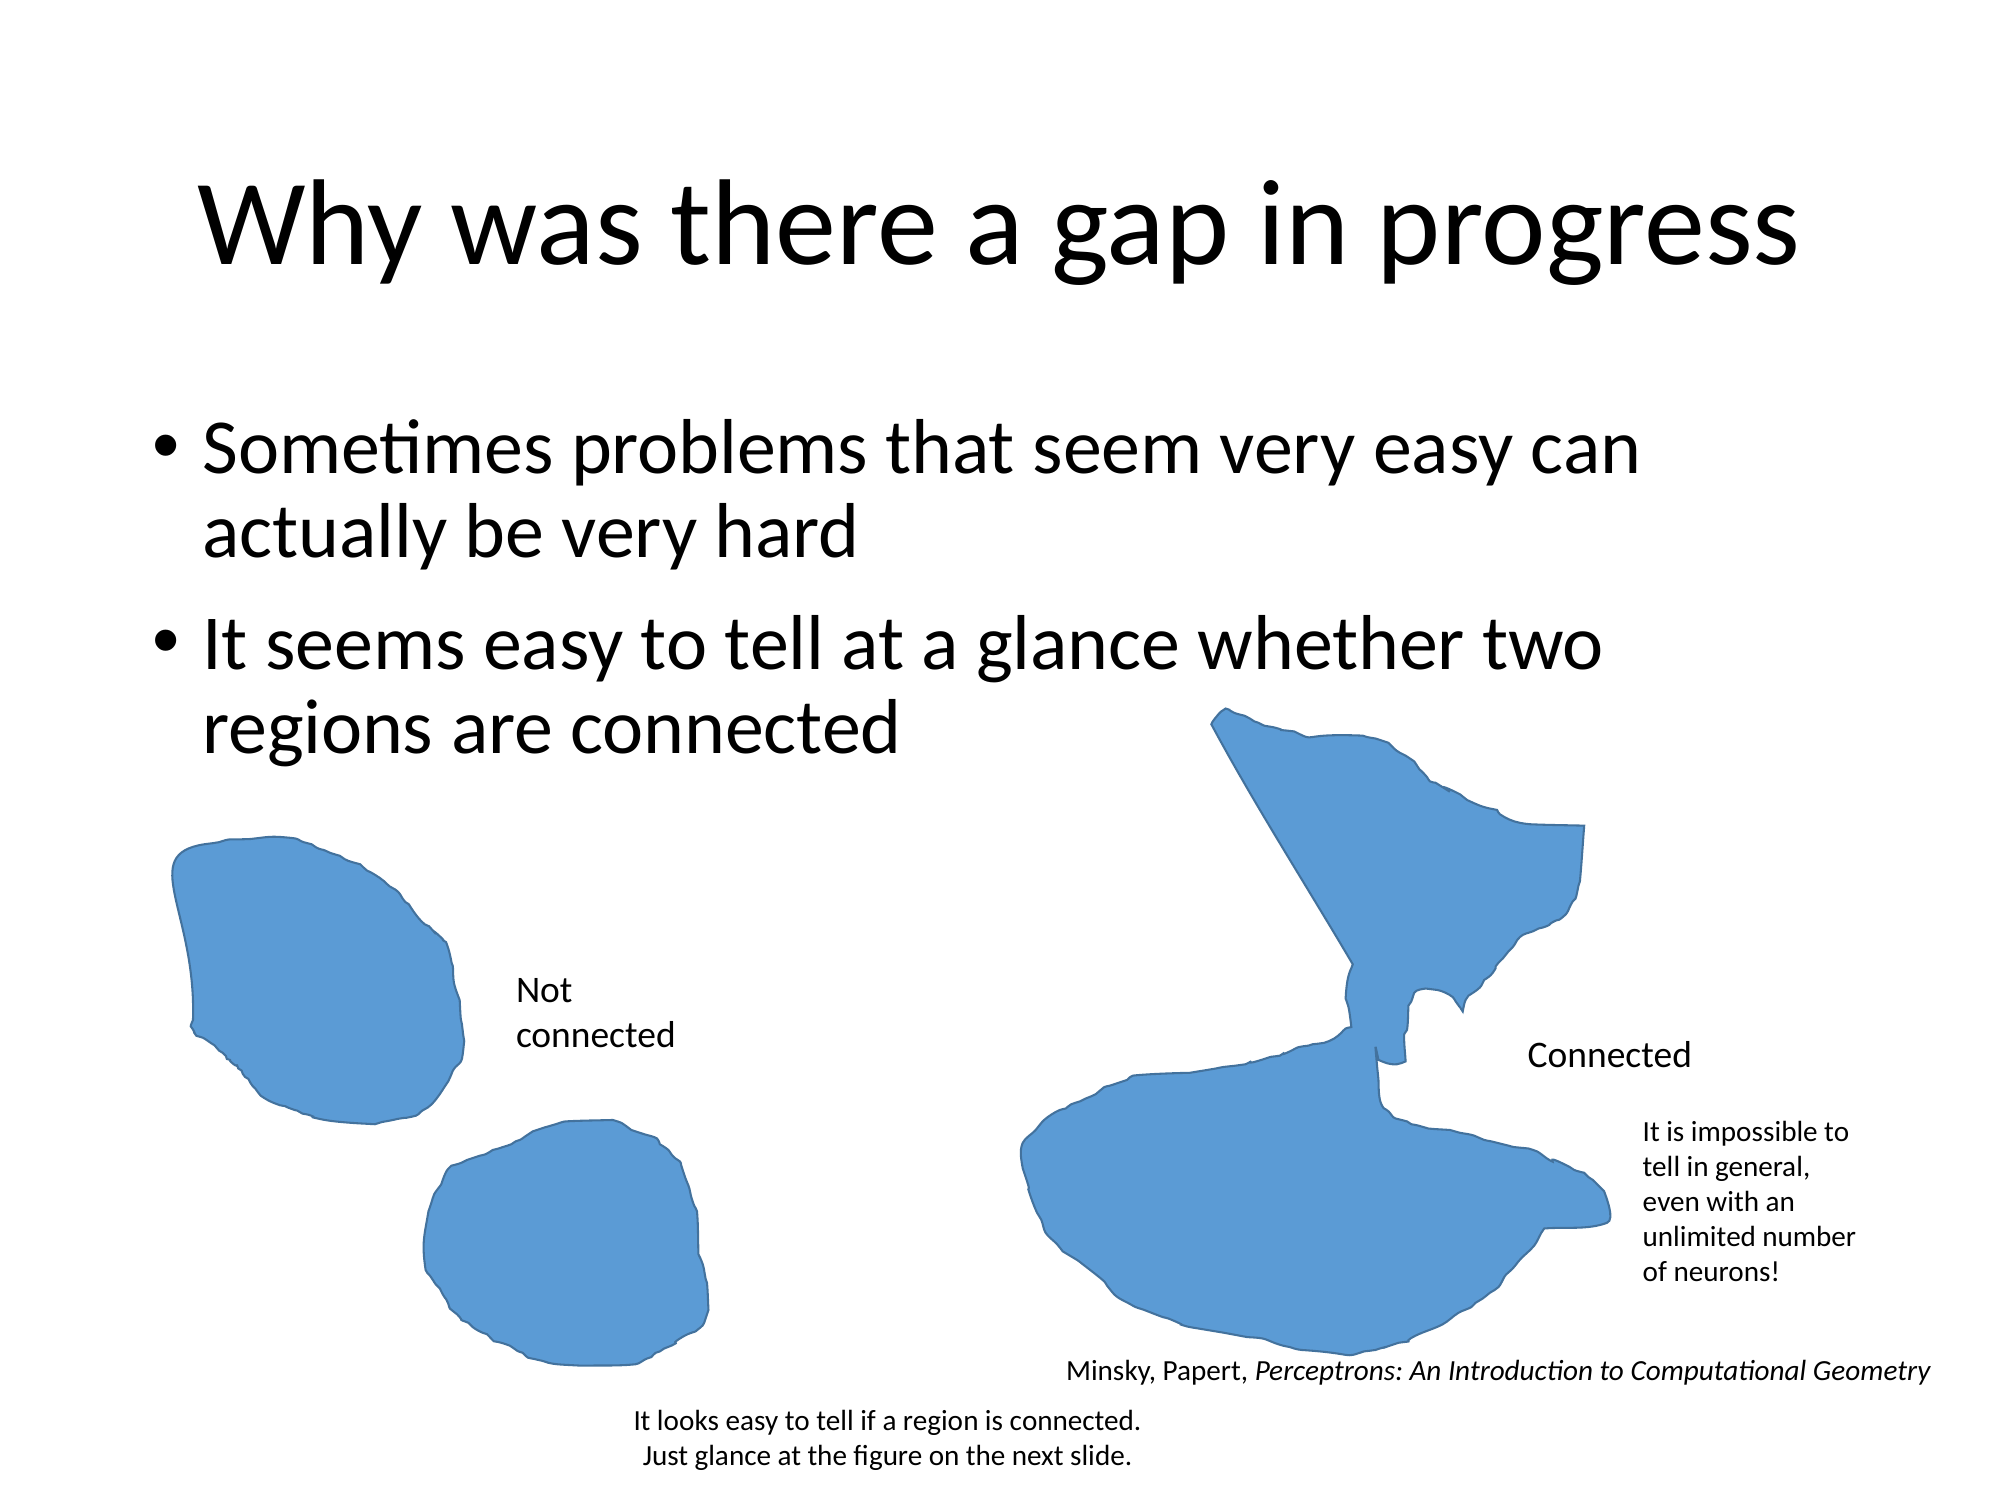

# Why was there a gap in progress
Sometimes problems that seem very easy can actually be very hard
It seems easy to tell at a glance whether two regions are connected

Not connected
Connected
It is impossible to tell in general, even with an unlimited number of neurons!

Minsky, Papert, Perceptrons: An Introduction to Computational Geometry
It looks easy to tell if a region is connected.
Just glance at the figure on the next slide.